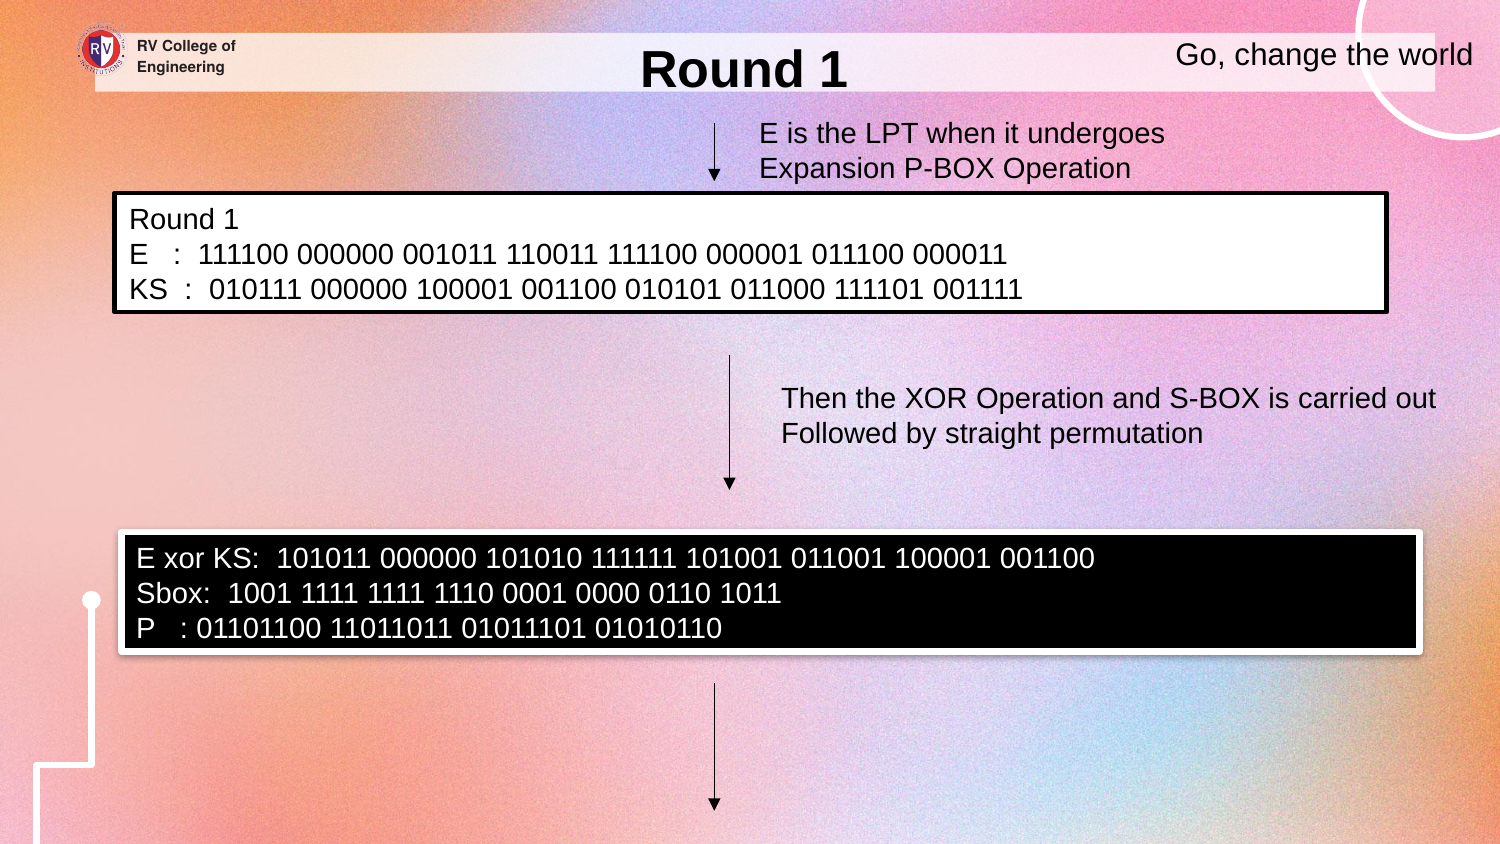

Go, change the world
# Round 1

RV College of
Engineering

E is the LPT when it undergoes Expansion P-BOX Operation
Round 1
E   :  111100 000000 001011 110011 111100 000001 011100 000011
KS  :  010111 000000 100001 001100 010101 011000 111101 001111
Then the XOR Operation and S-BOX is carried out
Followed by straight permutation
E xor KS:  101011 000000 101010 111111 101001 011001 100001 001100
Sbox:  1001 1111 1111 1110 0001 0000 0110 1011
P   : 01101100 11011011 01011101 01010110